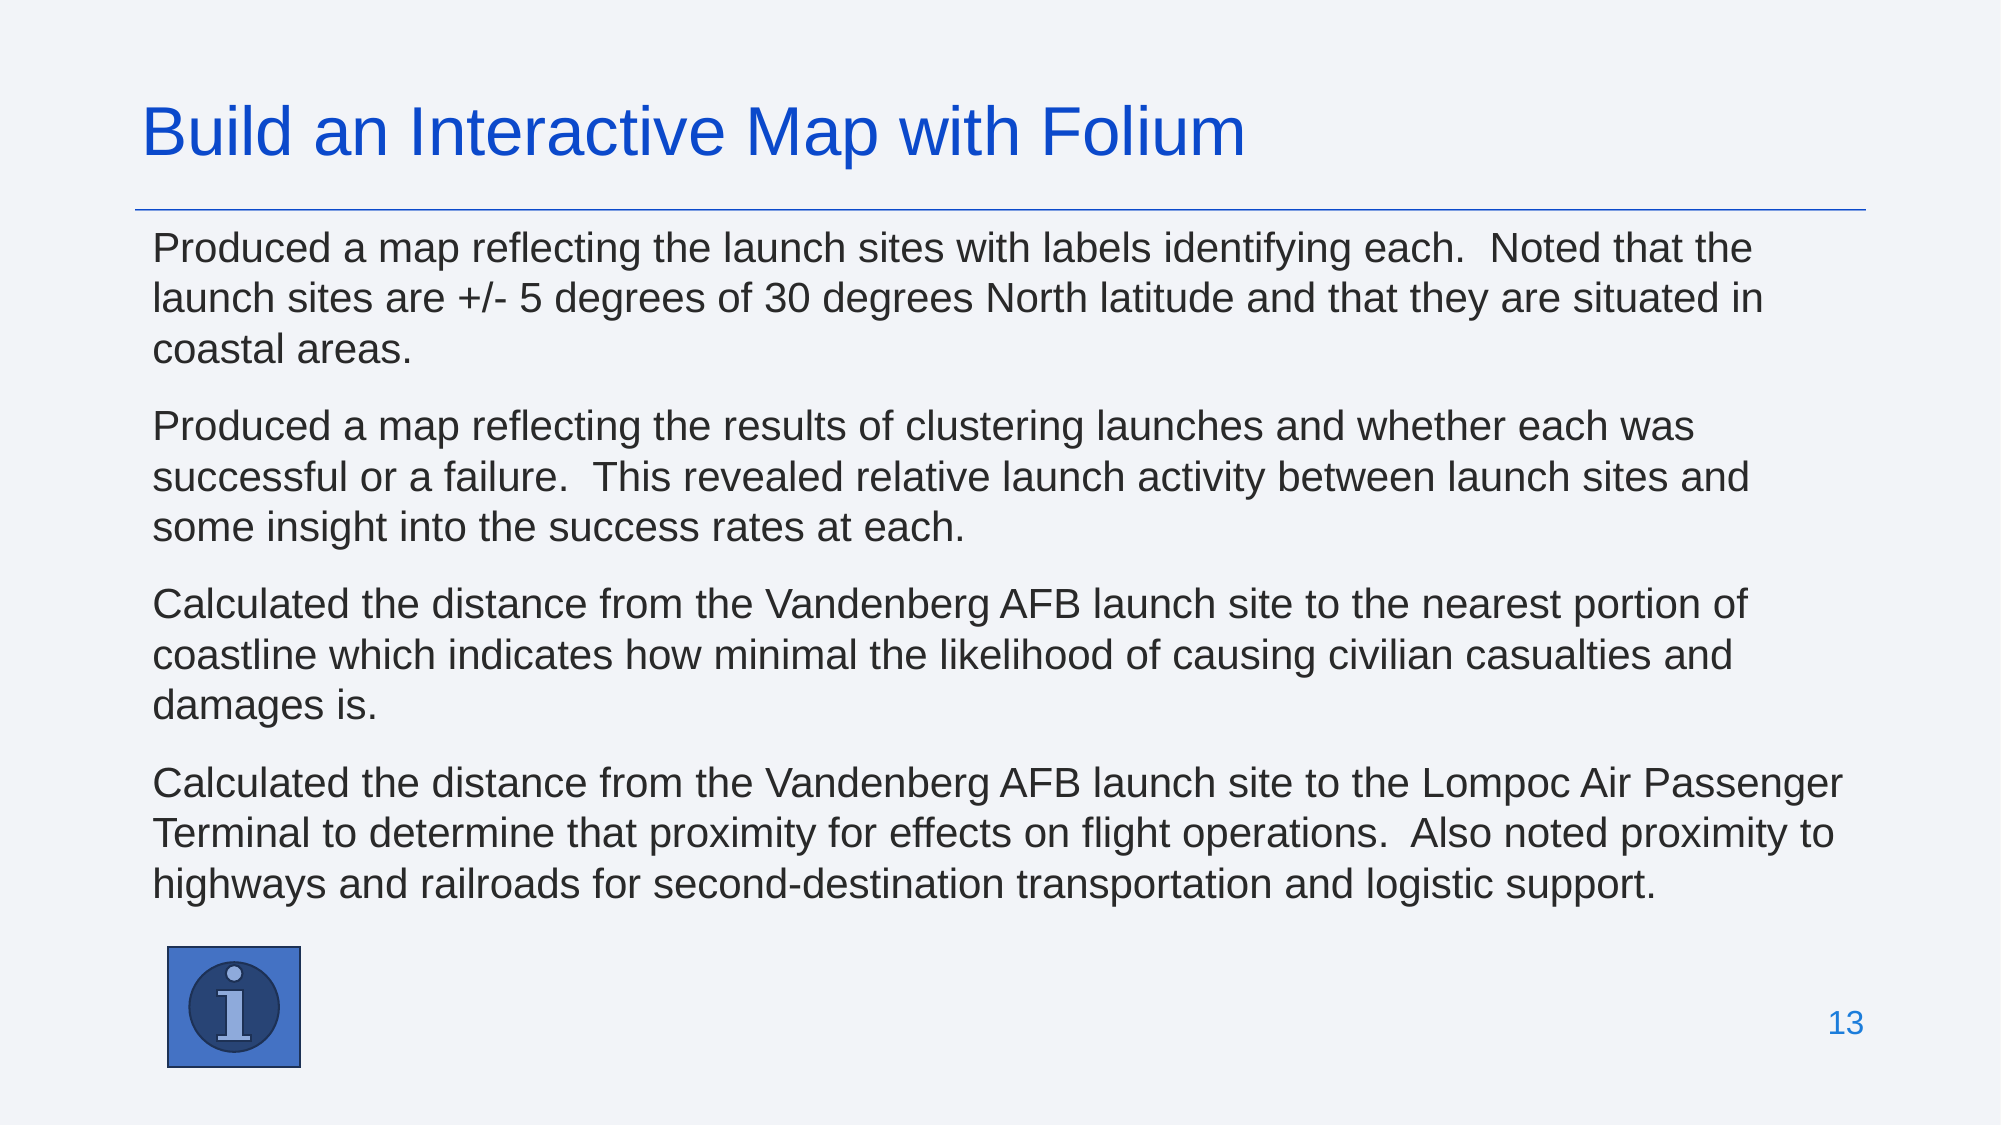

Build an Interactive Map with Folium
Produced a map reflecting the launch sites with labels identifying each.  Noted that the launch sites are +/- 5 degrees of 30 degrees North latitude and that they are situated in coastal areas.
Produced a map reflecting the results of clustering launches and whether each was successful or a failure.  This revealed relative launch activity between launch sites and some insight into the success rates at each.
Calculated the distance from the Vandenberg AFB launch site to the nearest portion of coastline which indicates how minimal the likelihood of causing civilian casualties and damages is.
Calculated the distance from the Vandenberg AFB launch site to the Lompoc Air Passenger Terminal to determine that proximity for effects on flight operations.  Also noted proximity to highways and railroads for second-destination transportation and logistic support.

13